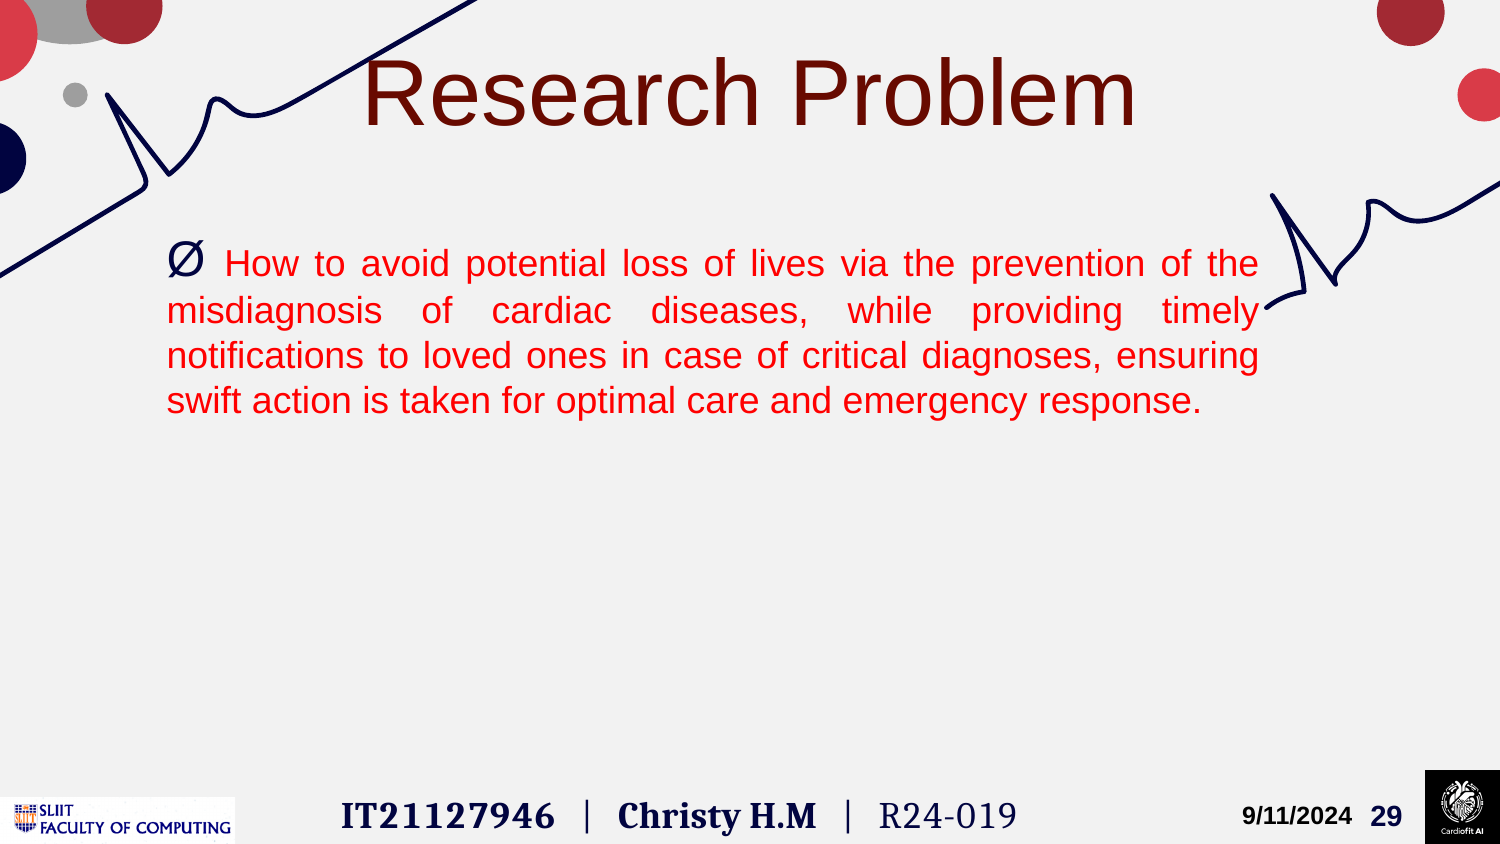

Research Problem
Ø How to avoid potential loss of lives via the prevention of the misdiagnosis of cardiac diseases, while providing timely notifications to loved ones in case of critical diagnoses, ensuring swift action is taken for optimal care and emergency response.

IT21127946   |   Christy H.M   |   R24-019